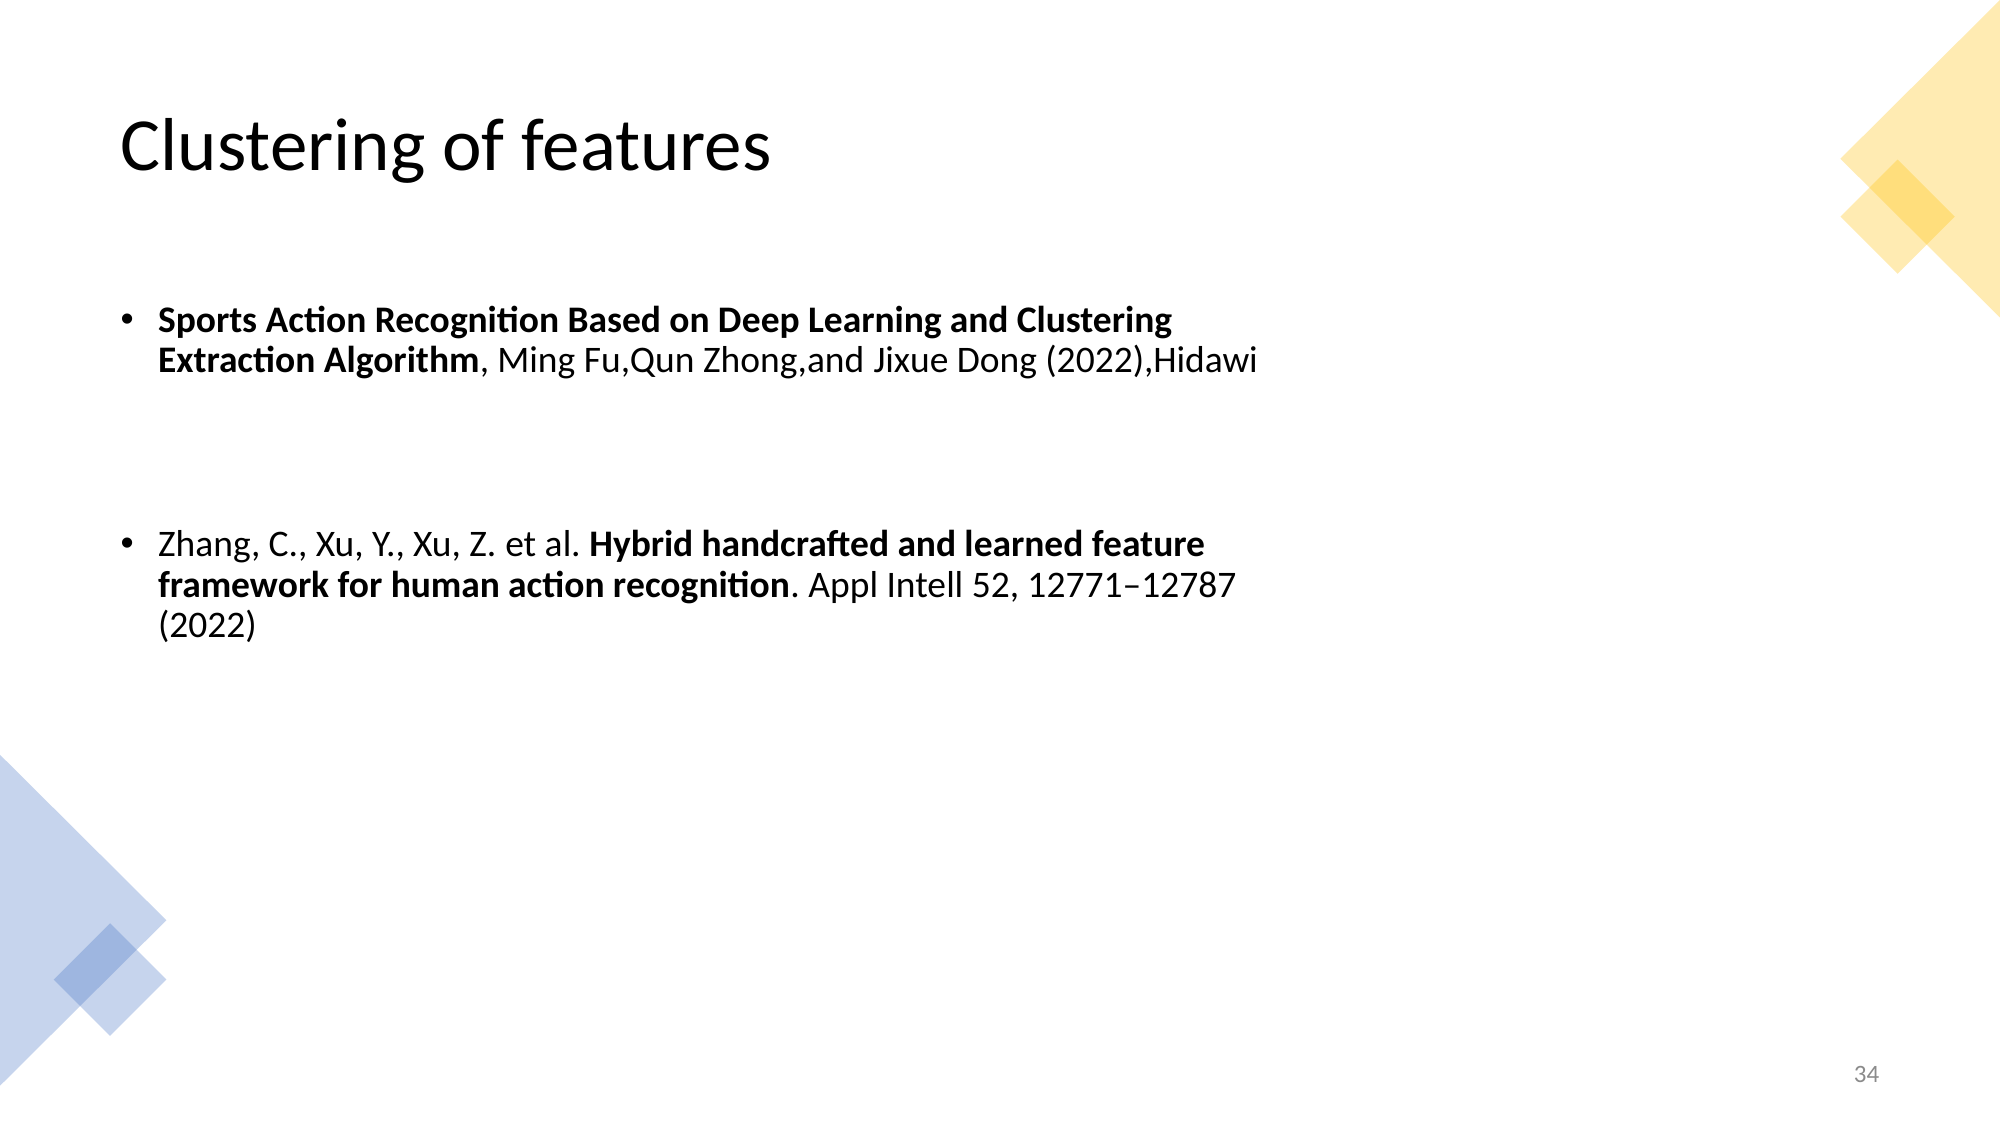

# Clustering of features
Sports Action Recognition Based on Deep Learning and Clustering Extraction Algorithm, Ming Fu,Qun Zhong,and Jixue Dong (2022),Hidawi

Zhang, C., Xu, Y., Xu, Z. et al. Hybrid handcrafted and learned feature framework for human action recognition. Appl Intell 52, 12771–12787 (2022)

34